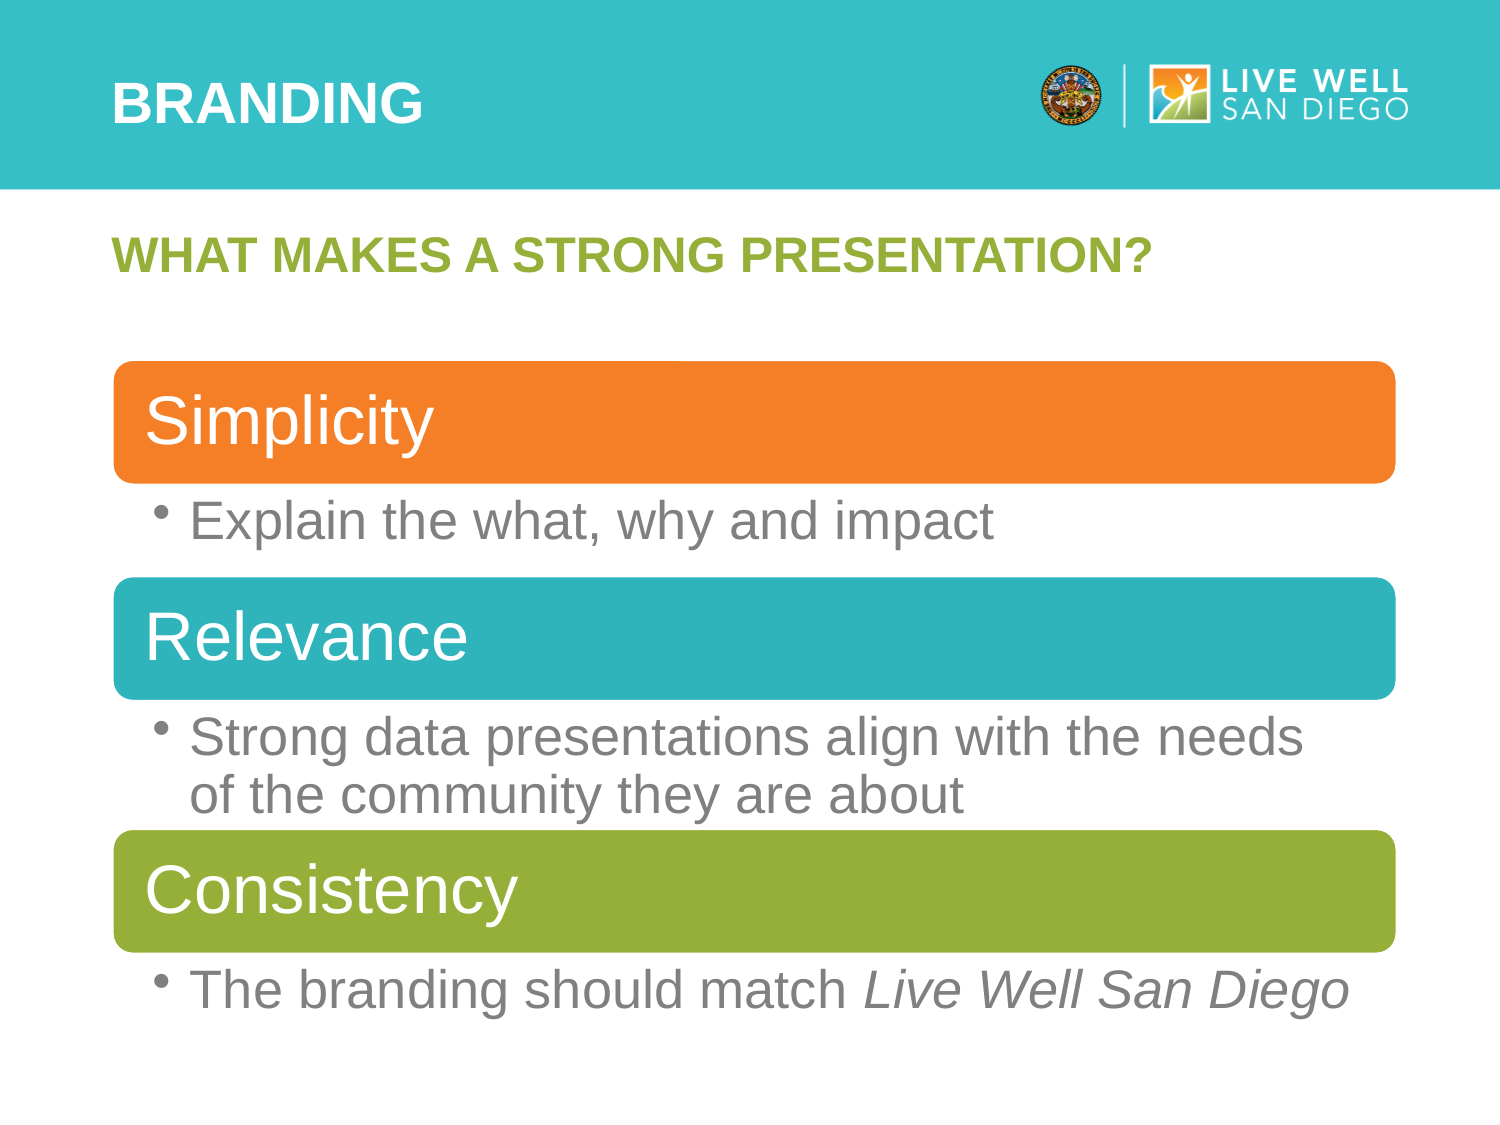

# BRANDING
WHAT MAKES A STRONG PRESENTATION?
Simplicity
Explain the what, why and impact
Relevance
Strong data presentations align with the needs of the community they are about
Consistency
The branding should match Live Well San Diego